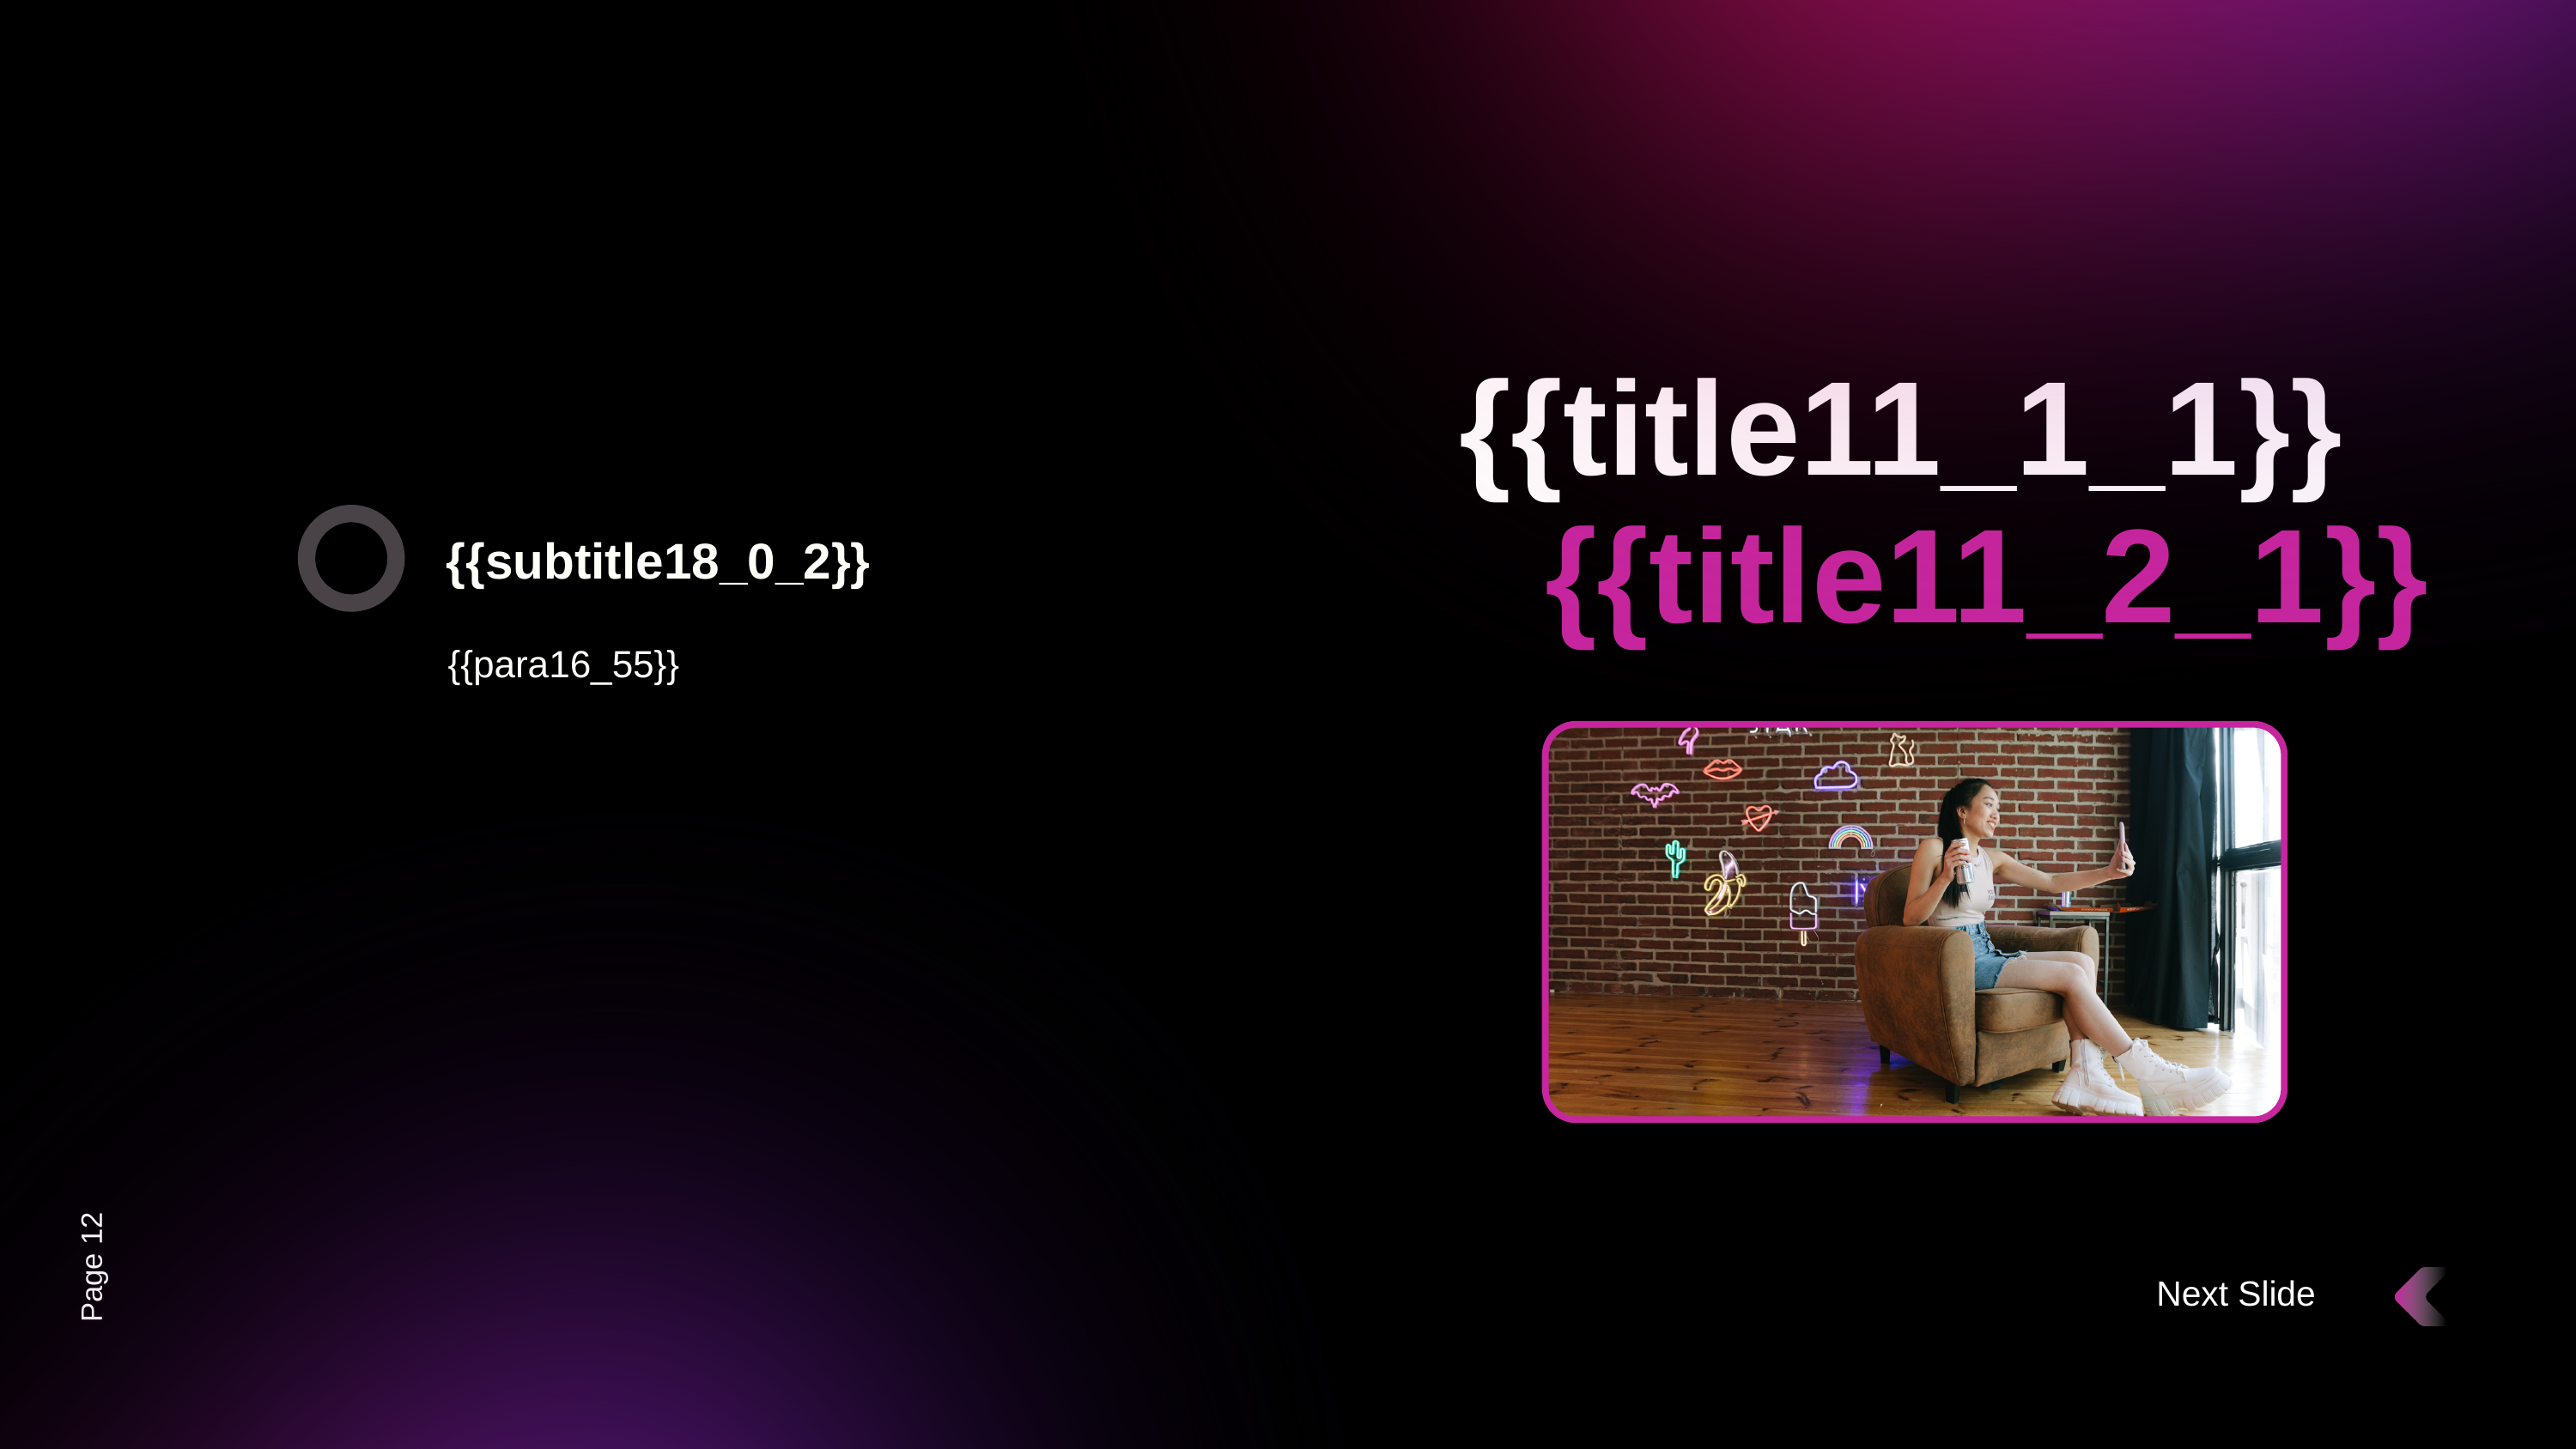

{{title11_1_1}}
{{title11_2_1}}

{{subtitle18_0_2}}
{{para16_55}}

Page 12

Next Slide